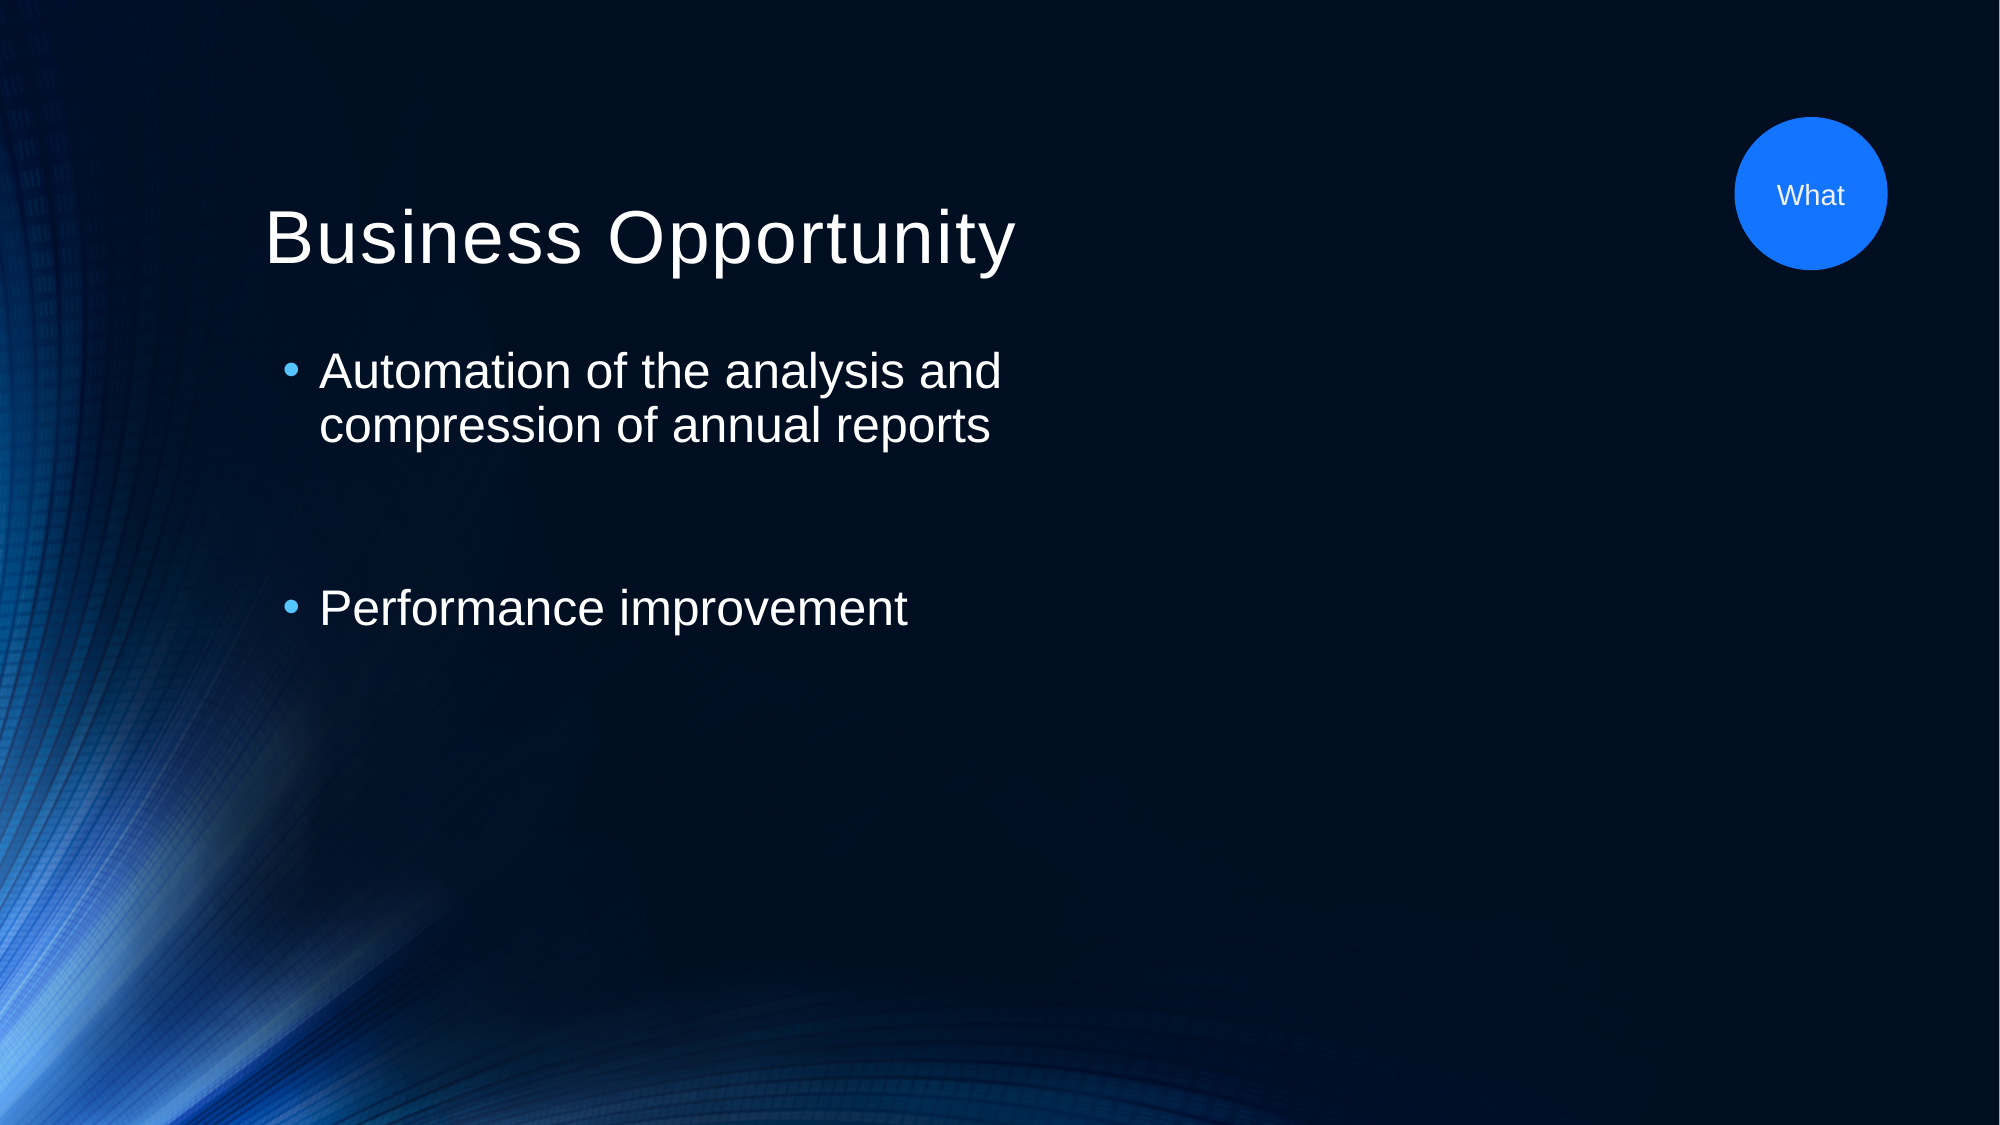

# Business Opportunity
What
Automation of the analysis and compression of annual reports

Performance improvement